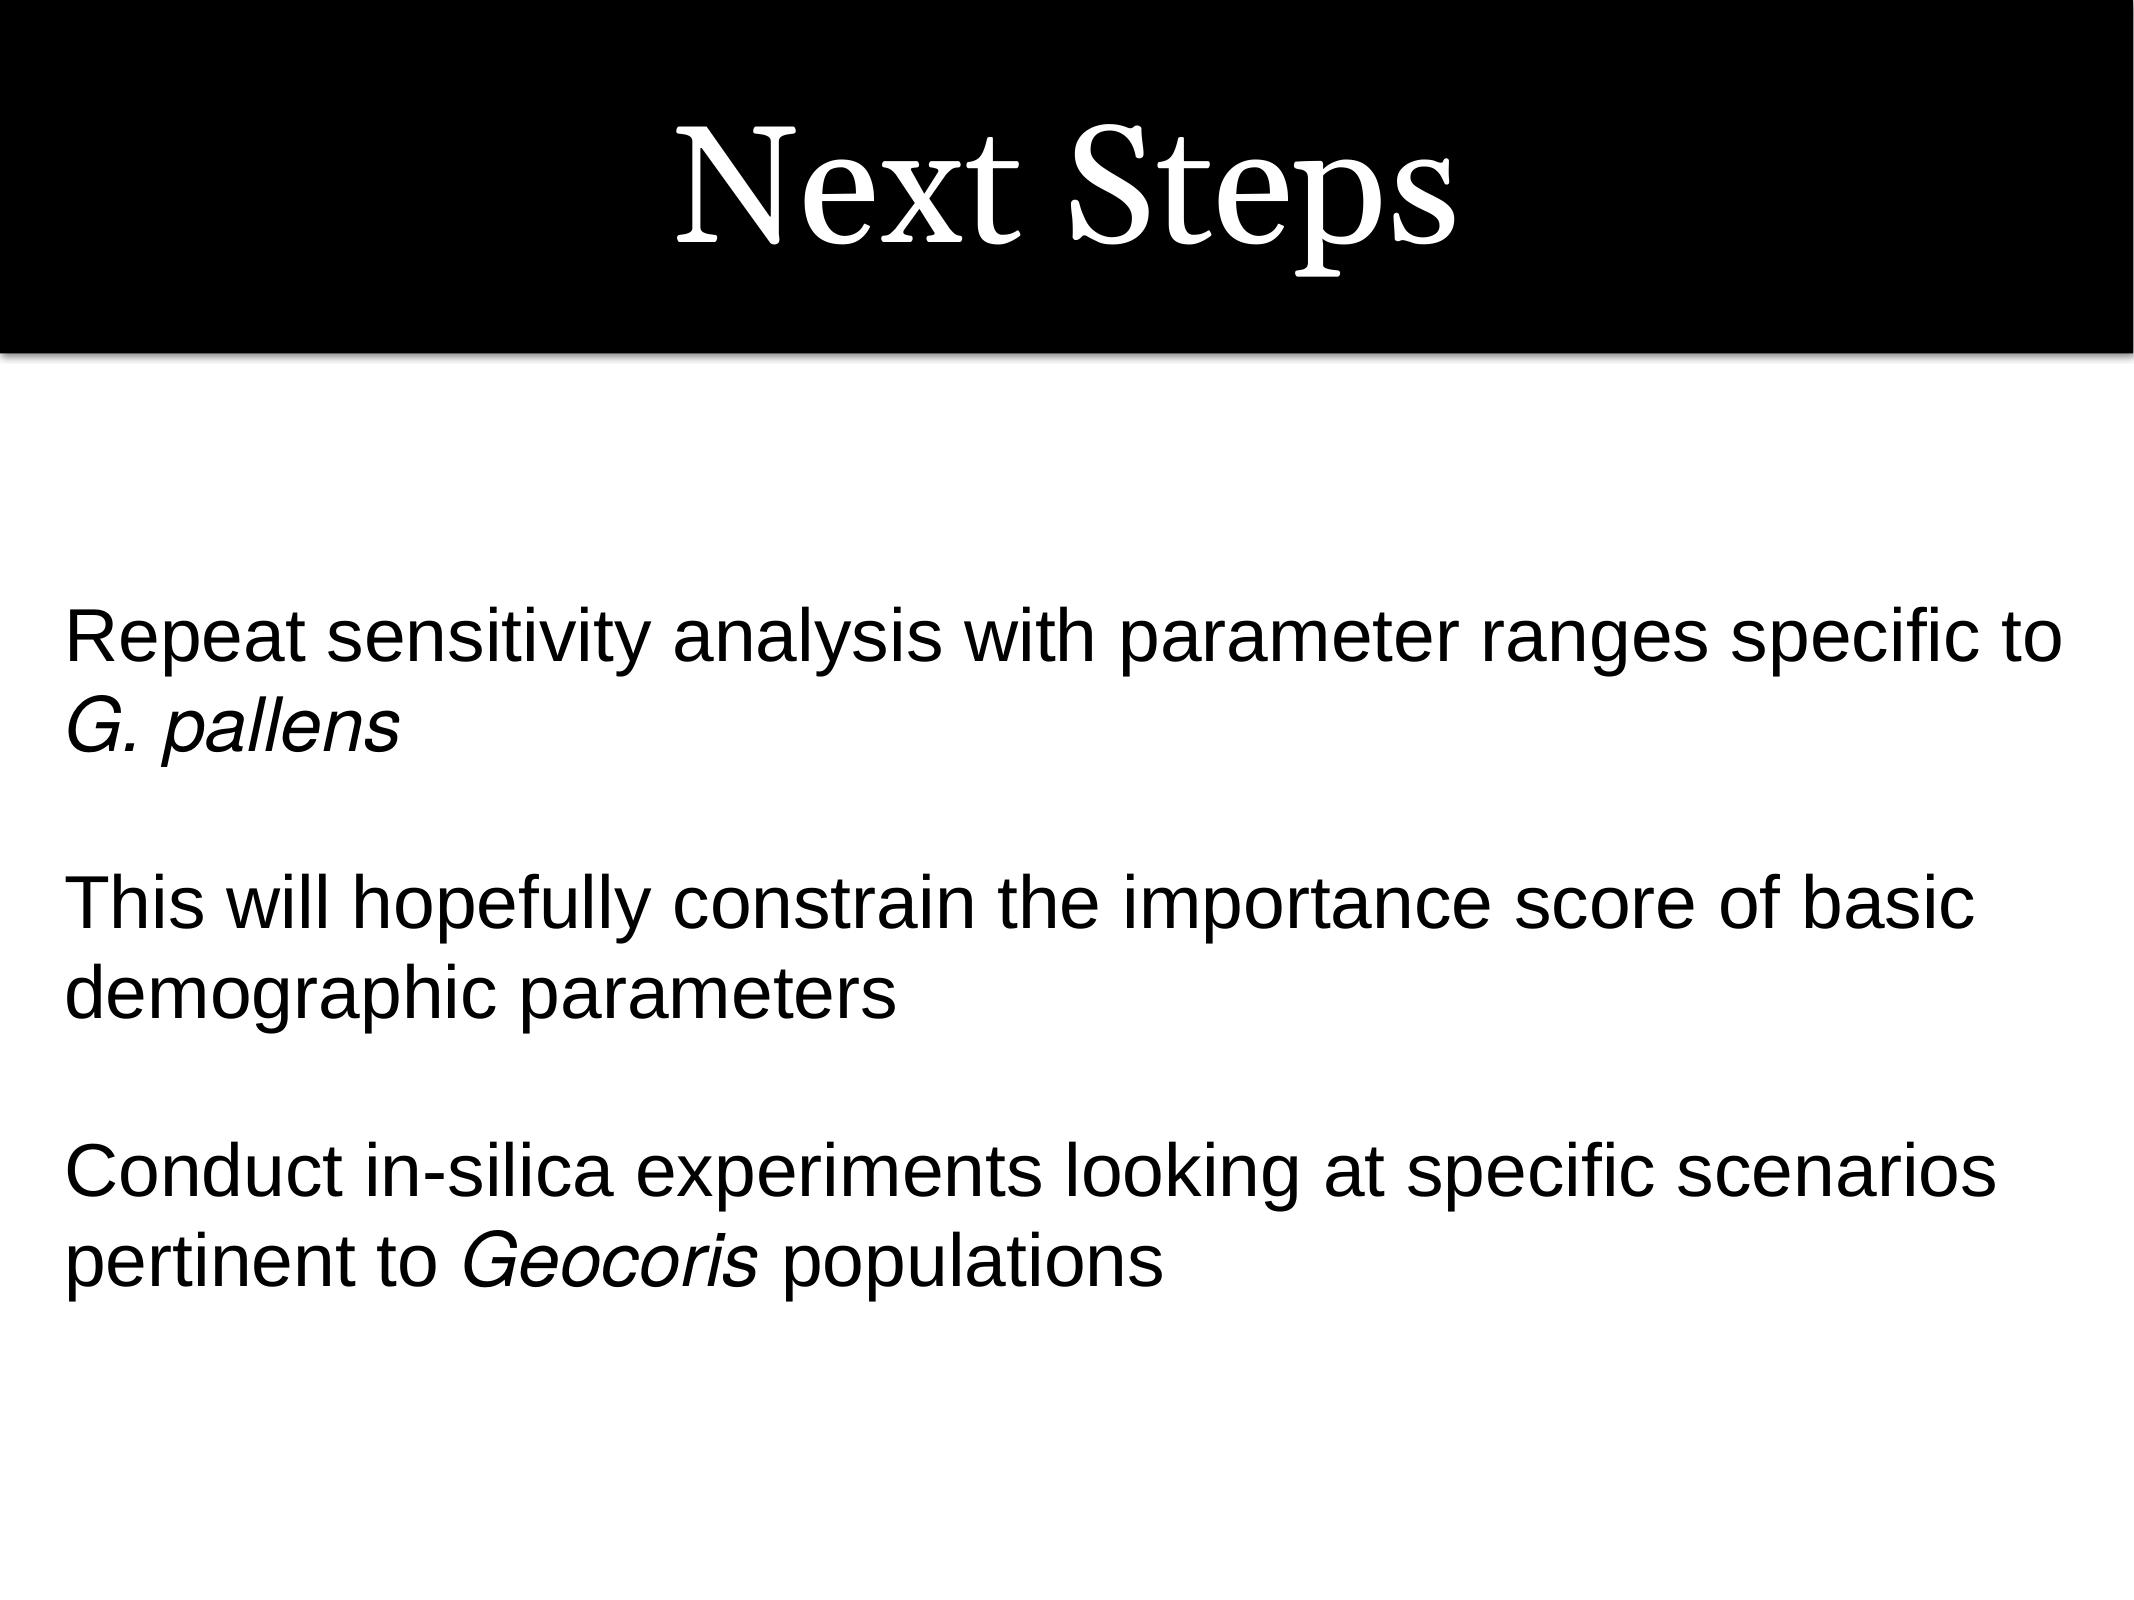

# Next Steps
Repeat sensitivity analysis with parameter ranges specific to G. pallens
This will hopefully constrain the importance score of basic demographic parameters
Conduct in-silica experiments looking at specific scenarios pertinent to Geocoris populations